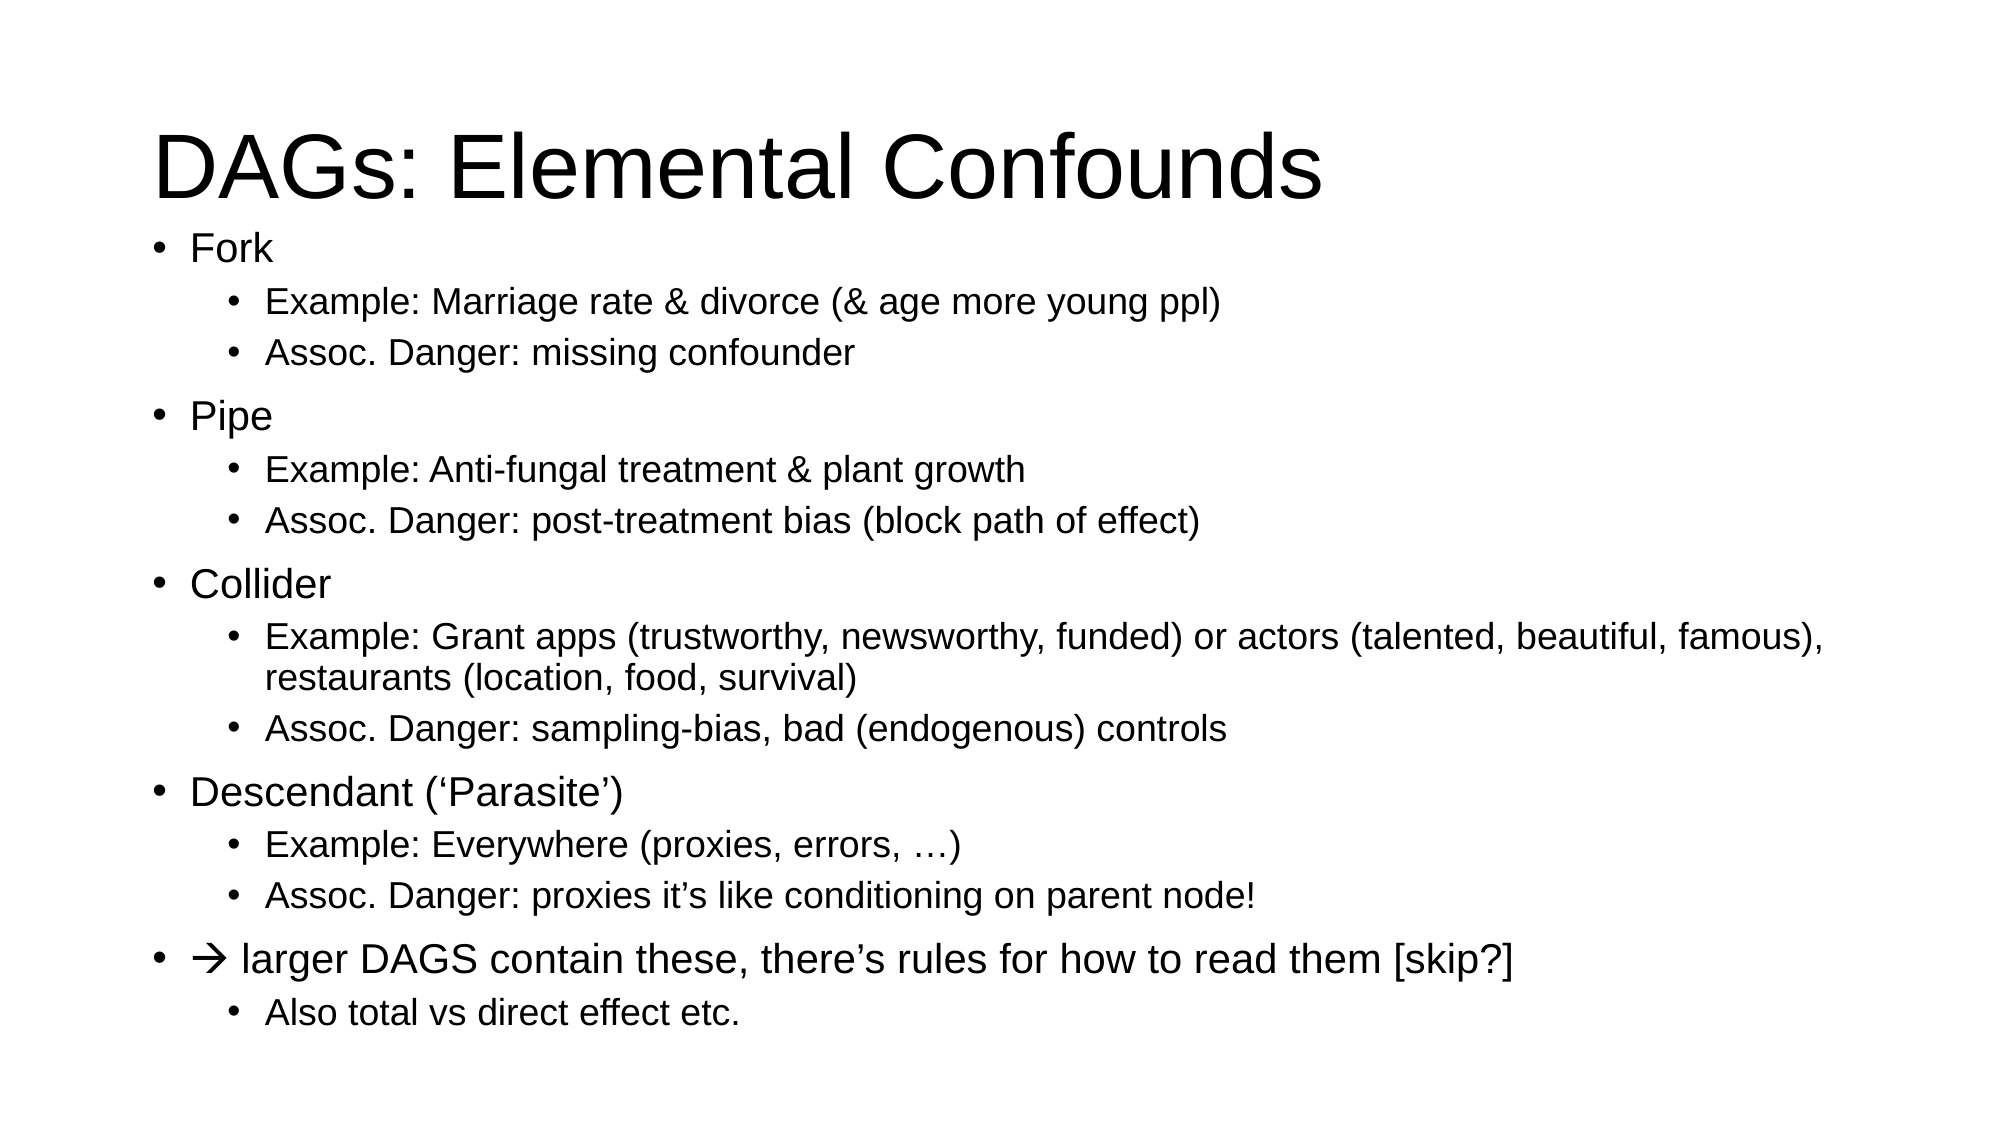

# DAGs: Elemental Confounds
Fork
Example: Marriage rate & divorce (& age more young ppl)
Assoc. Danger: missing confounder
Pipe
Example: Anti-fungal treatment & plant growth
Assoc. Danger: post-treatment bias (block path of effect)
Collider
Example: Grant apps (trustworthy, newsworthy, funded) or actors (talented, beautiful, famous), restaurants (location, food, survival)
Assoc. Danger: sampling-bias, bad (endogenous) controls
Descendant (‘Parasite’)
Example: Everywhere (proxies, errors, …)
Assoc. Danger: proxies it’s like conditioning on parent node!
🡪 larger DAGS contain these, there’s rules for how to read them [skip?]
Also total vs direct effect etc.